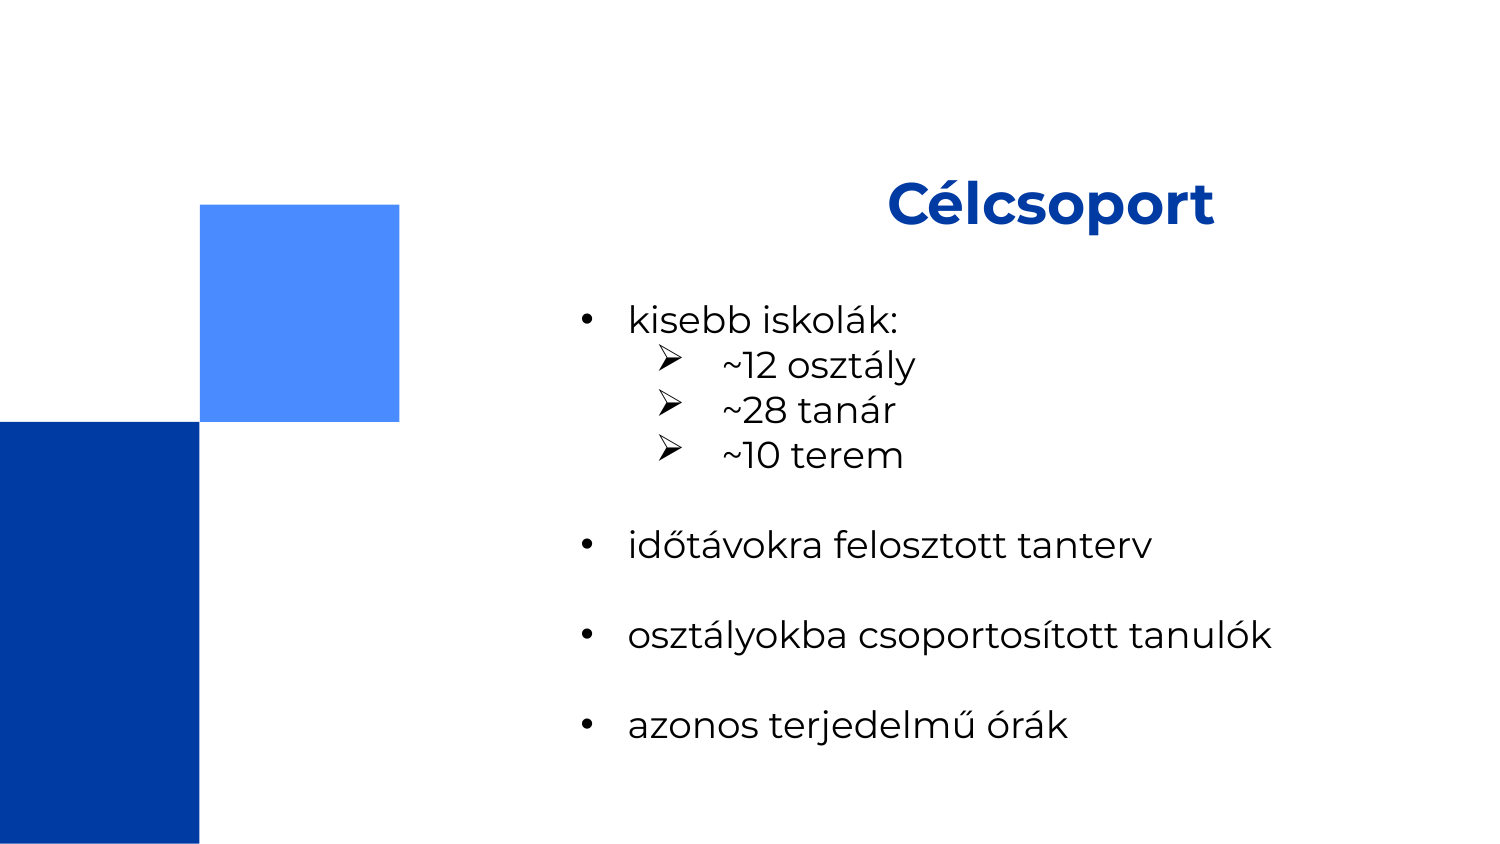

# Célcsoport
kisebb iskolák:
 ~12 osztály
 ~28 tanár
 ~10 terem

időtávokra felosztott tanterv

osztályokba csoportosított tanulók

azonos terjedelmű órák